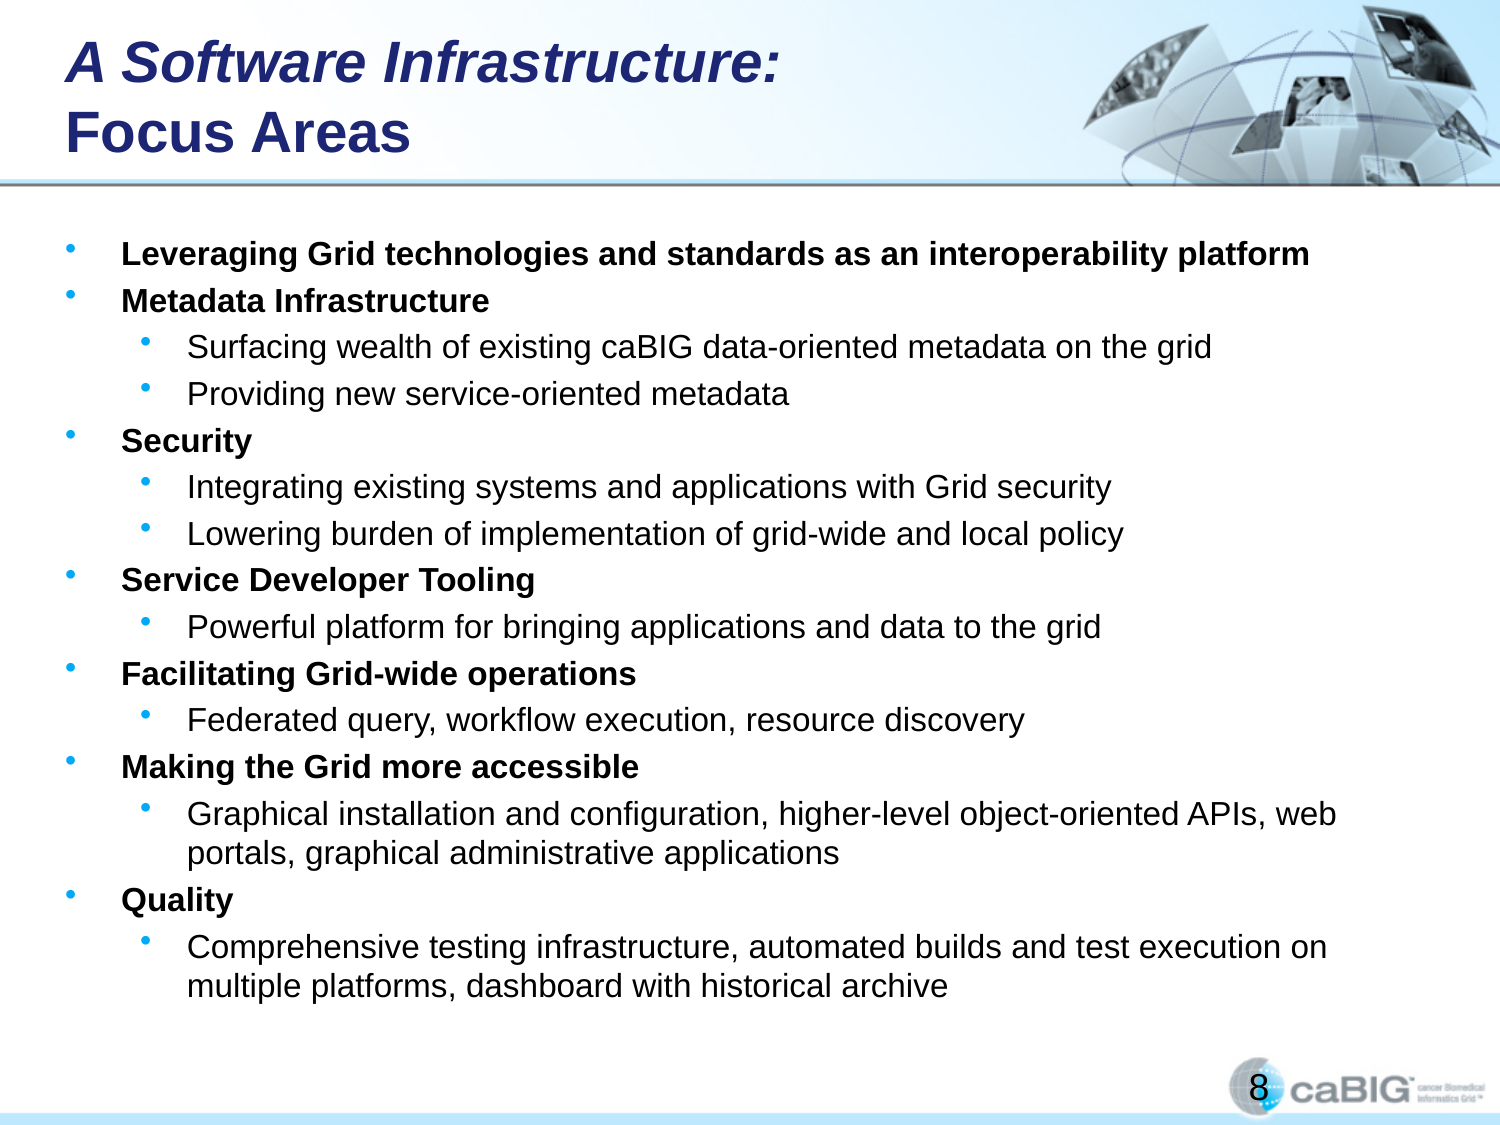

# A Software Infrastructure: Focus Areas
Leveraging Grid technologies and standards as an interoperability platform
Metadata Infrastructure
Surfacing wealth of existing caBIG data-oriented metadata on the grid
Providing new service-oriented metadata
Security
Integrating existing systems and applications with Grid security
Lowering burden of implementation of grid-wide and local policy
Service Developer Tooling
Powerful platform for bringing applications and data to the grid
Facilitating Grid-wide operations
Federated query, workflow execution, resource discovery
Making the Grid more accessible
Graphical installation and configuration, higher-level object-oriented APIs, web portals, graphical administrative applications
Quality
Comprehensive testing infrastructure, automated builds and test execution on multiple platforms, dashboard with historical archive